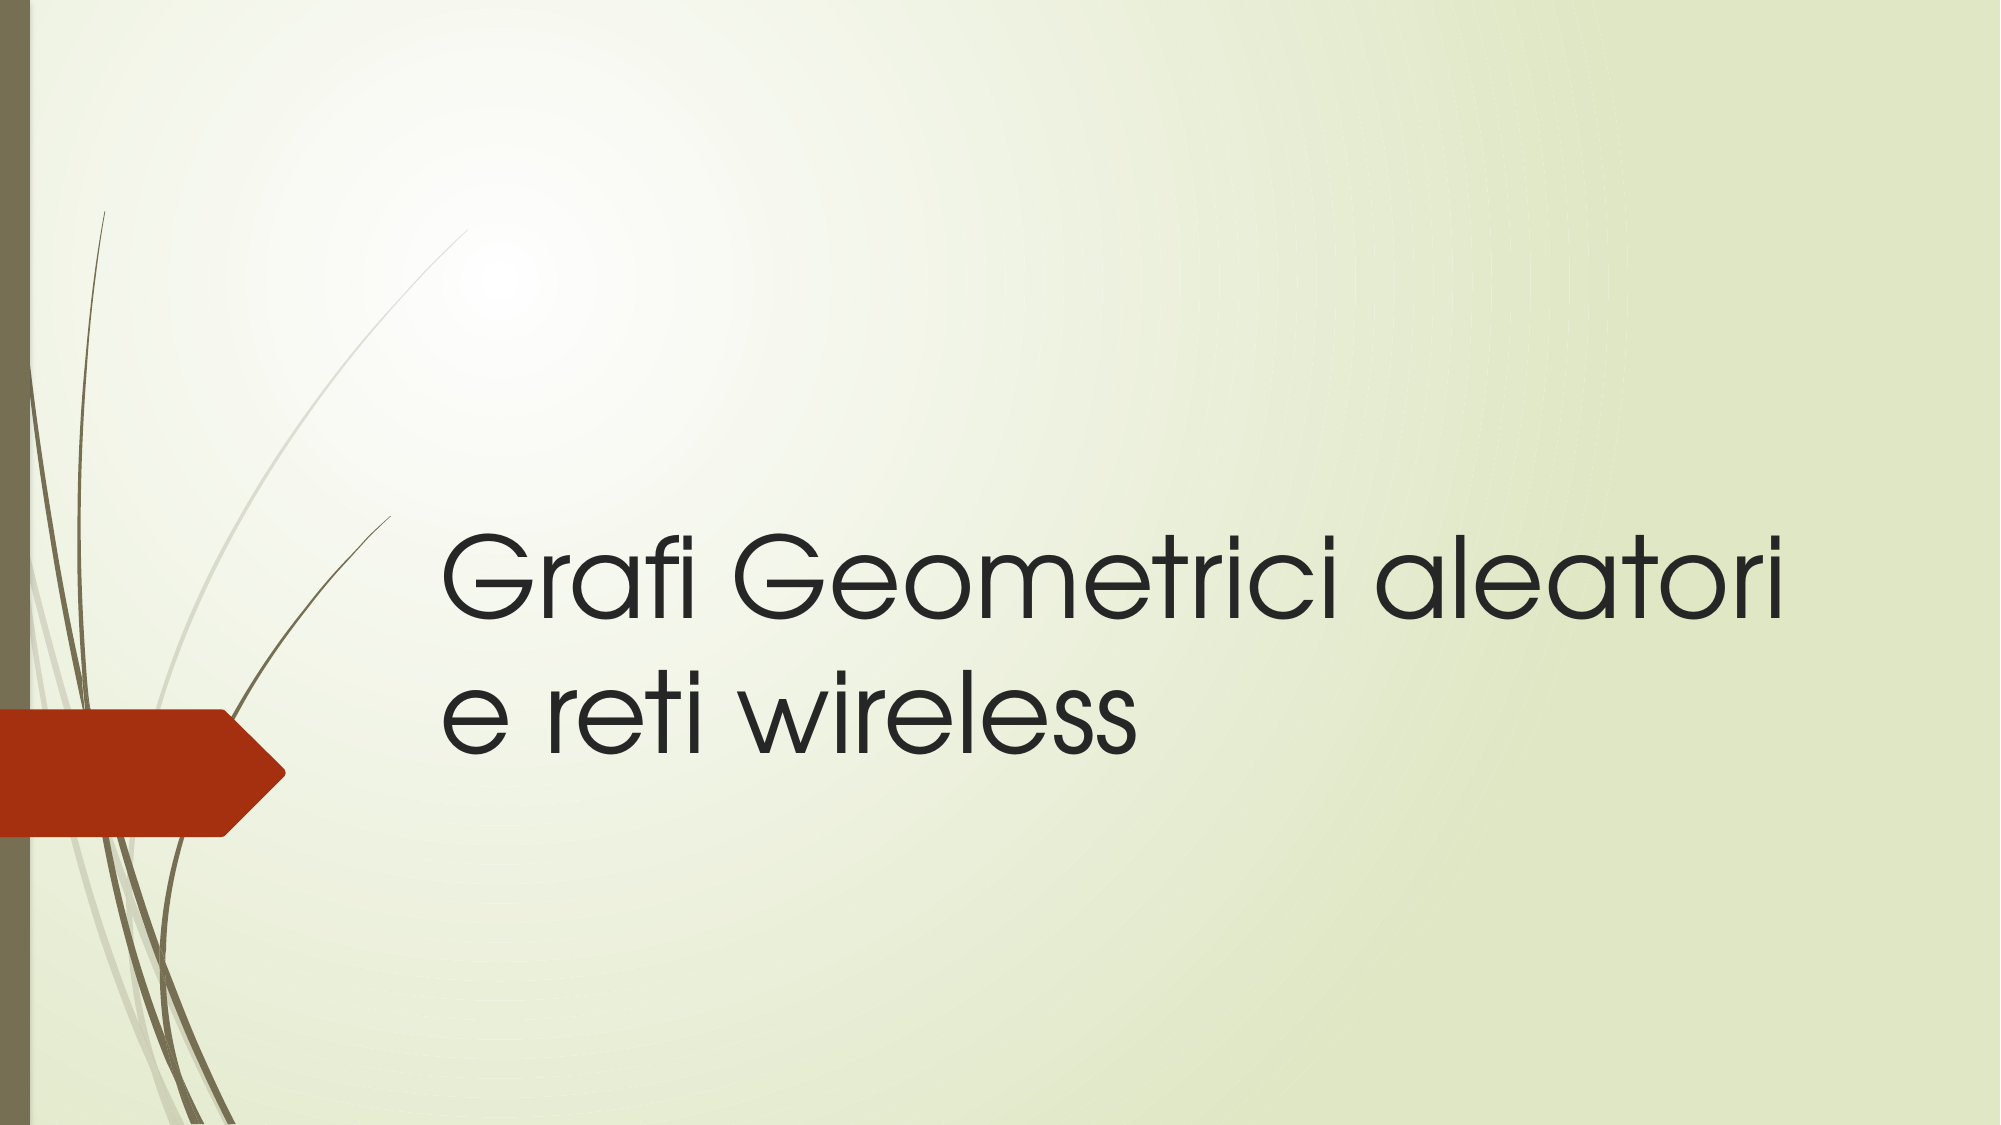

# Grafi Geometrici aleatori e reti wireless